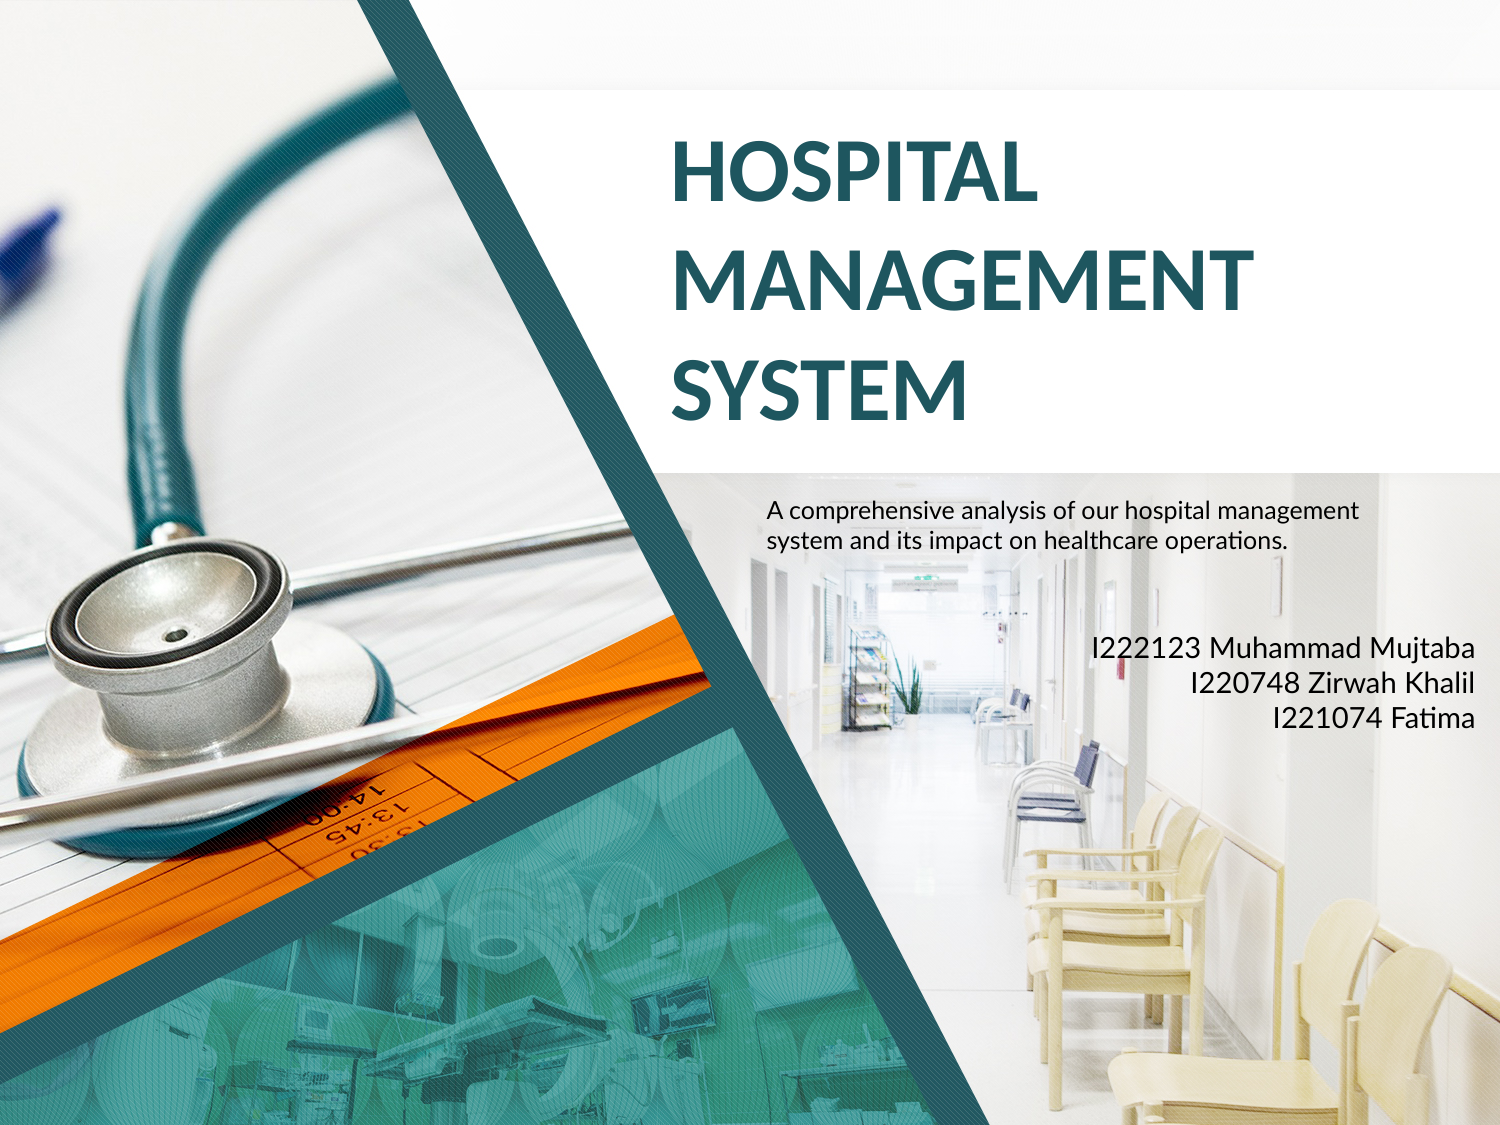

# HOSPITAL MANAGEMENT SYSTEM
A comprehensive analysis of our hospital management system and its impact on healthcare operations.
I222123 Muhammad Mujtaba
I220748 Zirwah Khalil
I221074 Fatima